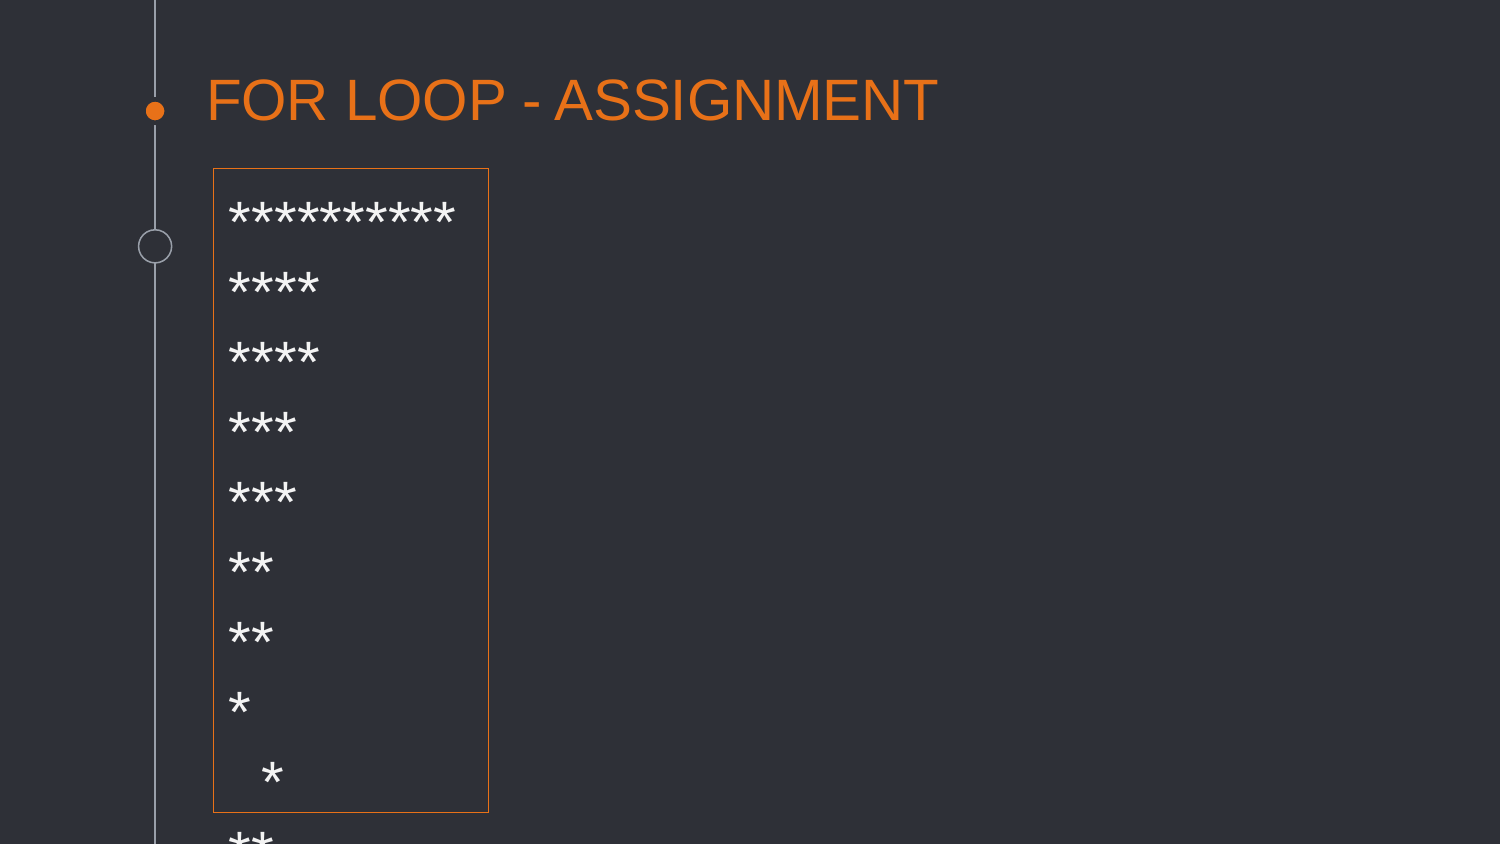

# FOR LOOP - ASSIGNMENT
**********
****    ****
***        ***
**            **
*                *
**            **
***        ***
****    ****
**********